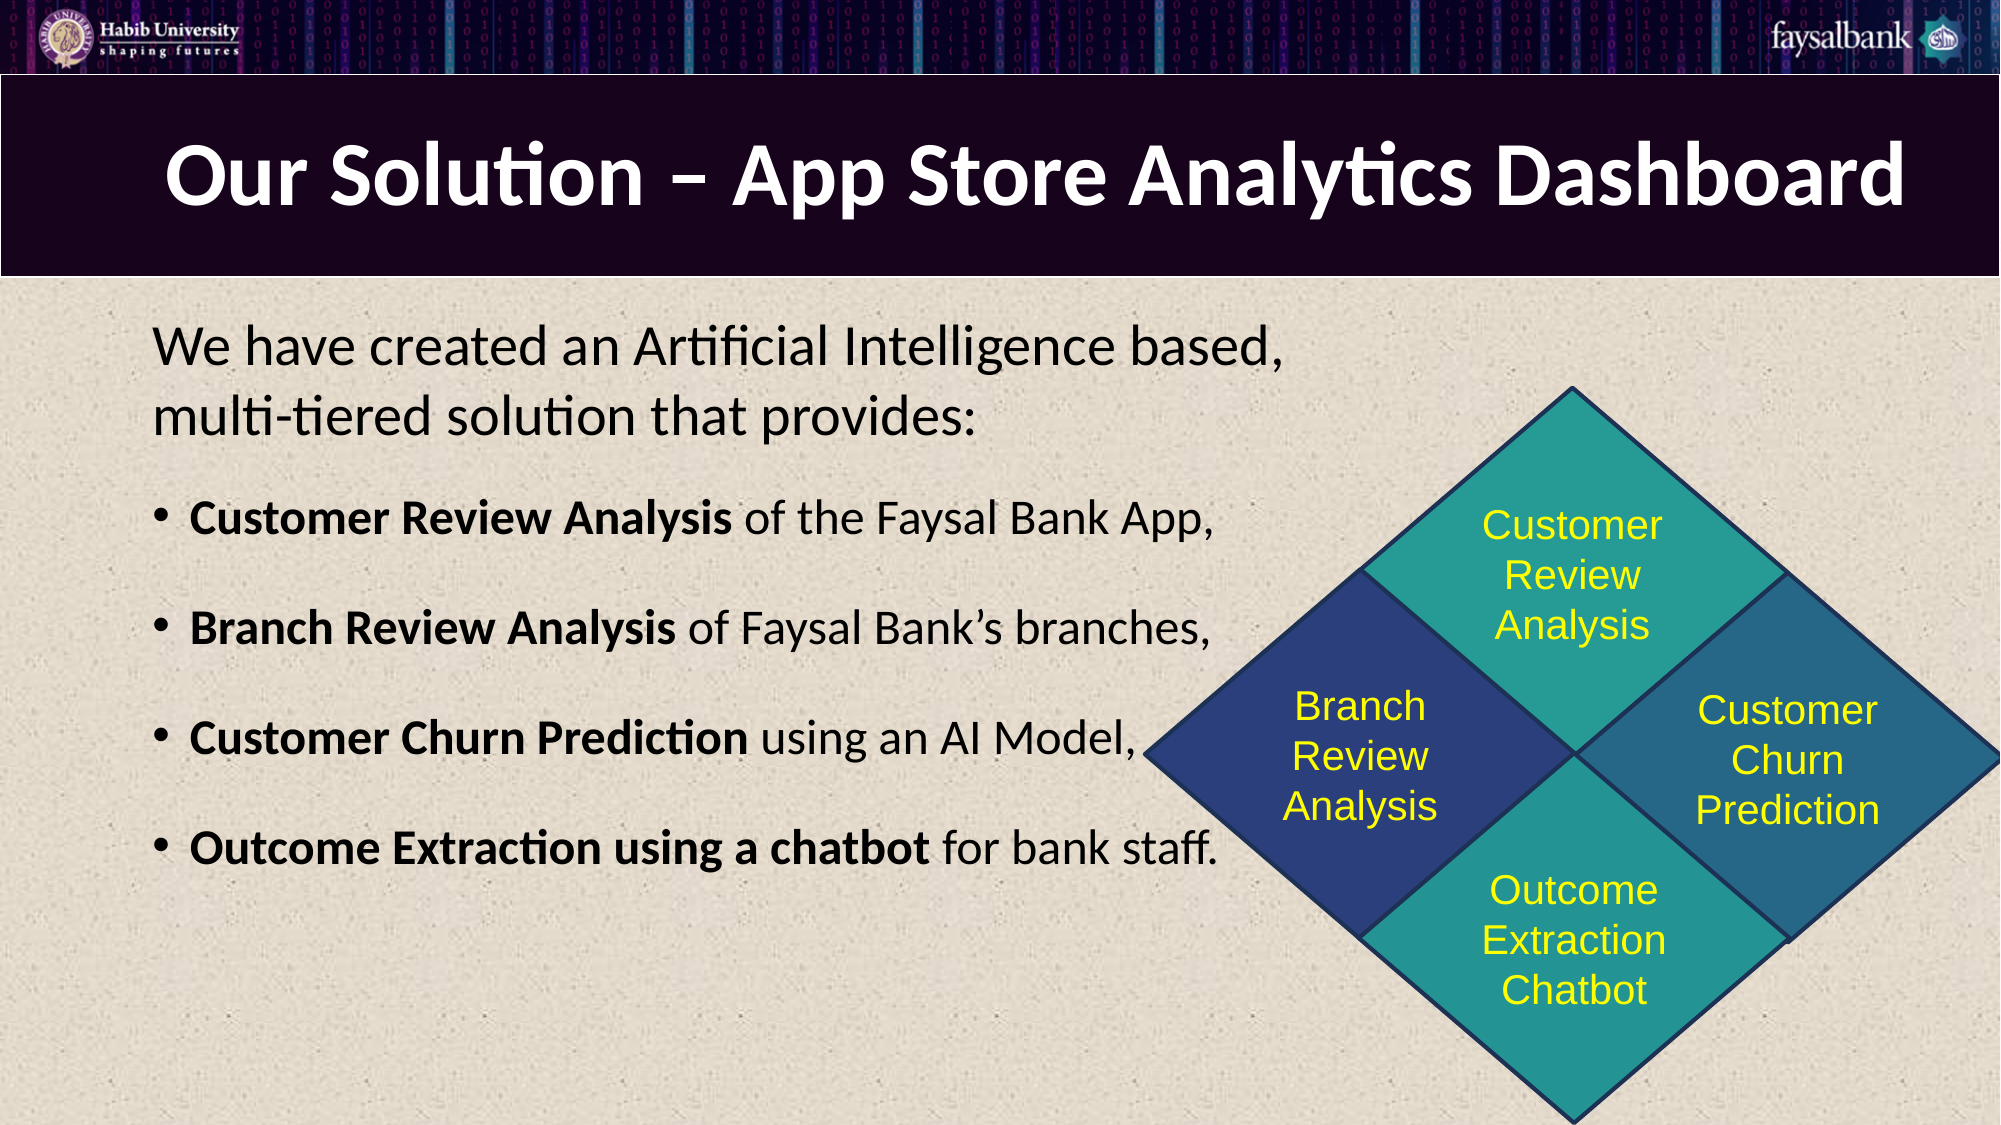

# Our Solution – App Store Analytics Dashboard
We have created an Artificial Intelligence based, multi-tiered solution that provides:
Customer Review Analysis of the Faysal Bank App,
Branch Review Analysis of Faysal Bank’s branches,
Customer Churn Prediction using an AI Model,
Outcome Extraction using a chatbot for bank staff.

Customer Review Analysis
Branch Review Analysis
Customer Churn Prediction
OutcomeExtraction
Chatbot